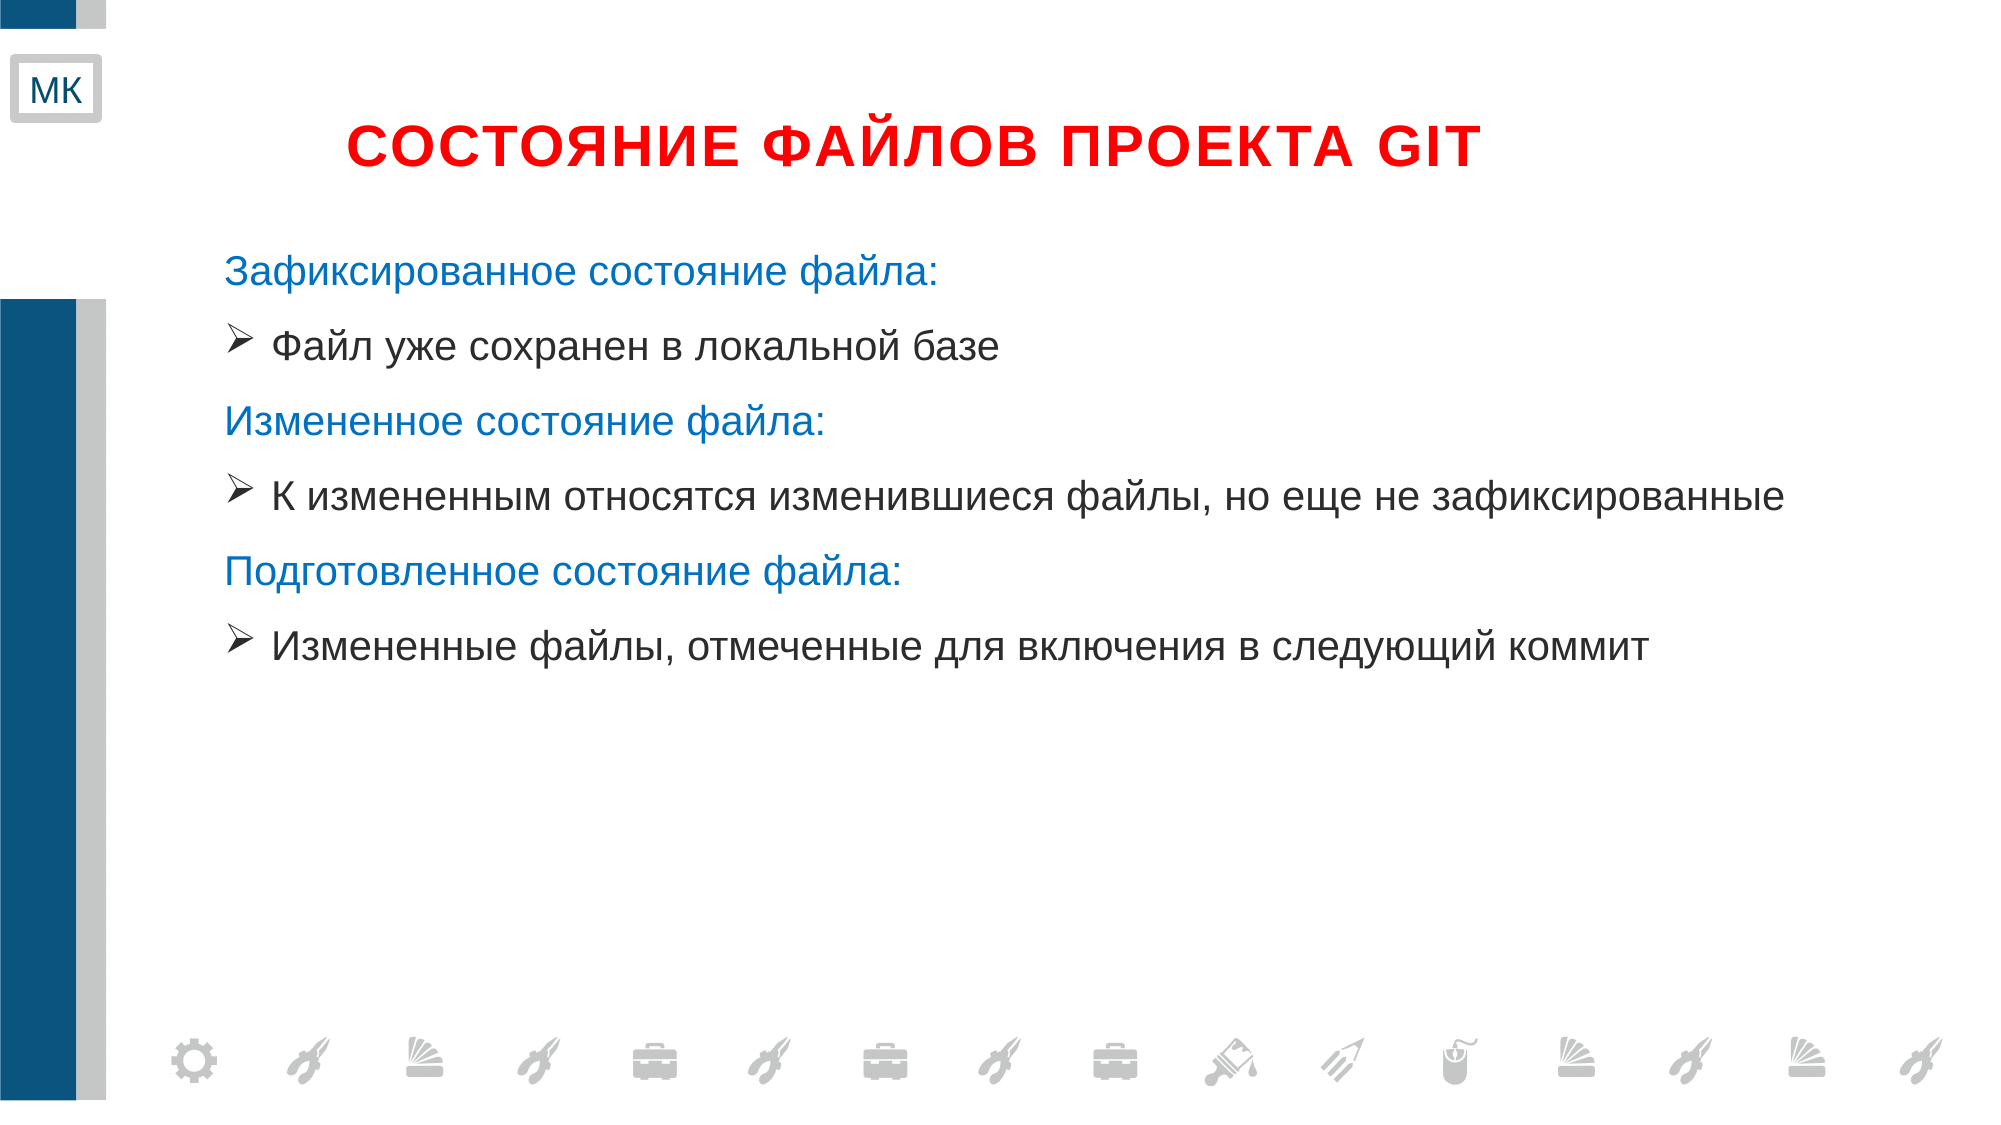

# Состояние файлов проекта GIT
е
МК
Зафиксированное состояние файла:
Файл уже сохранен в локальной базе
Измененное состояние файла:
К измененным относятся изменившиеся файлы, но еще не зафиксированные
Подготовленное состояние файла:
Измененные файлы, отмеченные для включения в следующий коммит